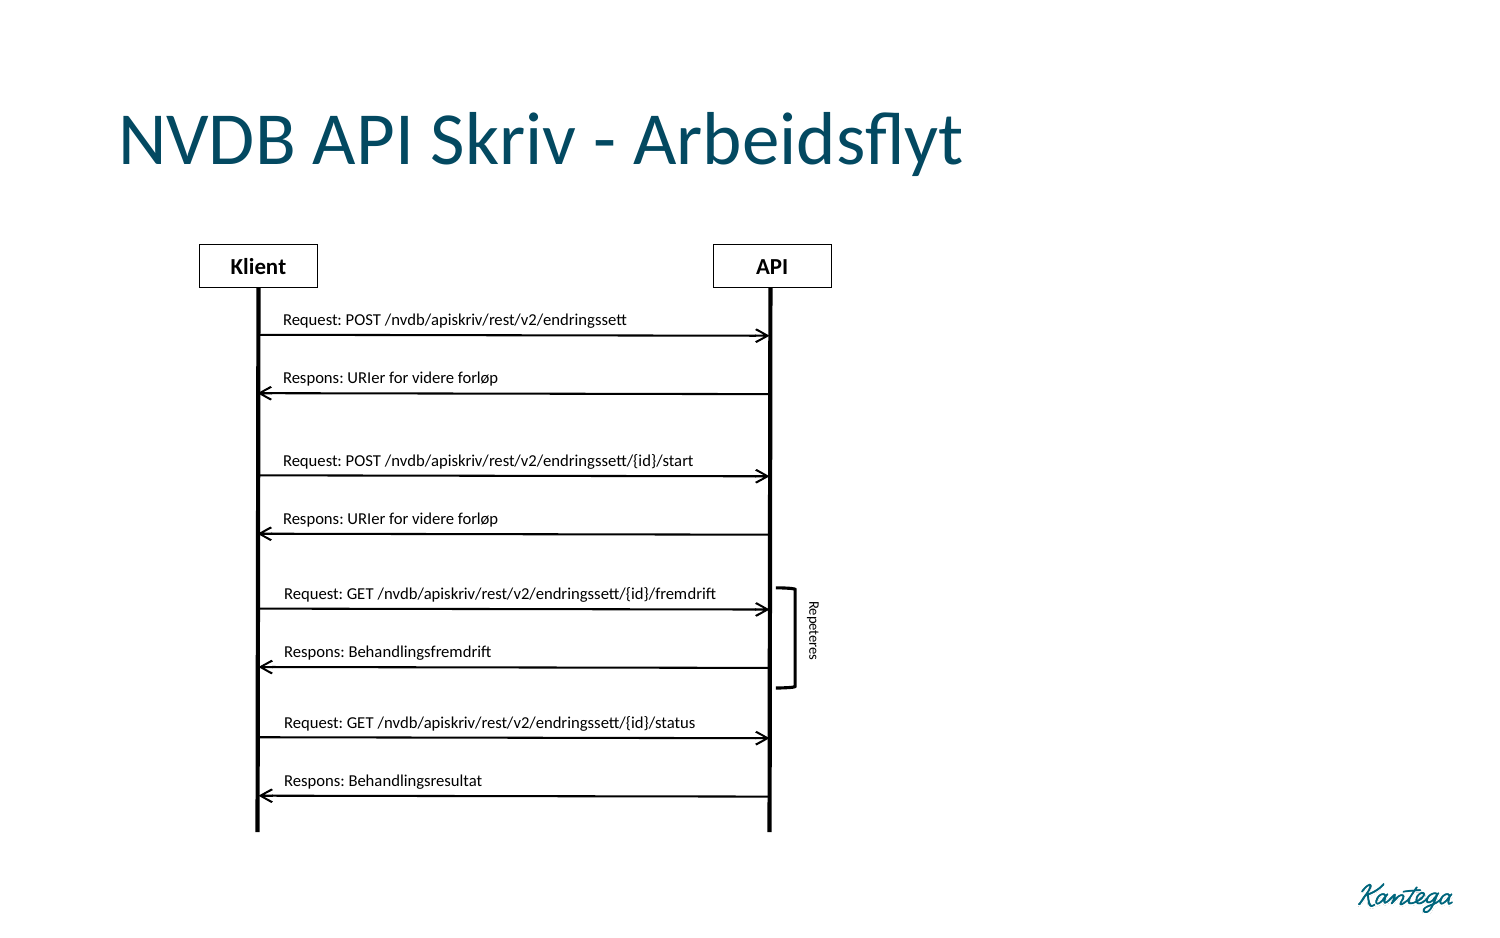

# NVDB API Skriv - Arbeidsflyt
Klient
API
Request: POST /nvdb/apiskriv/rest/v2/endringssett
Respons: URIer for videre forløp
Request: POST /nvdb/apiskriv/rest/v2/endringssett/{id}/start
Respons: URIer for videre forløp
Request: GET /nvdb/apiskriv/rest/v2/endringssett/{id}/fremdrift

Repeteres
Respons: Behandlingsfremdrift
Request: GET /nvdb/apiskriv/rest/v2/endringssett/{id}/status
Respons: Behandlingsresultat